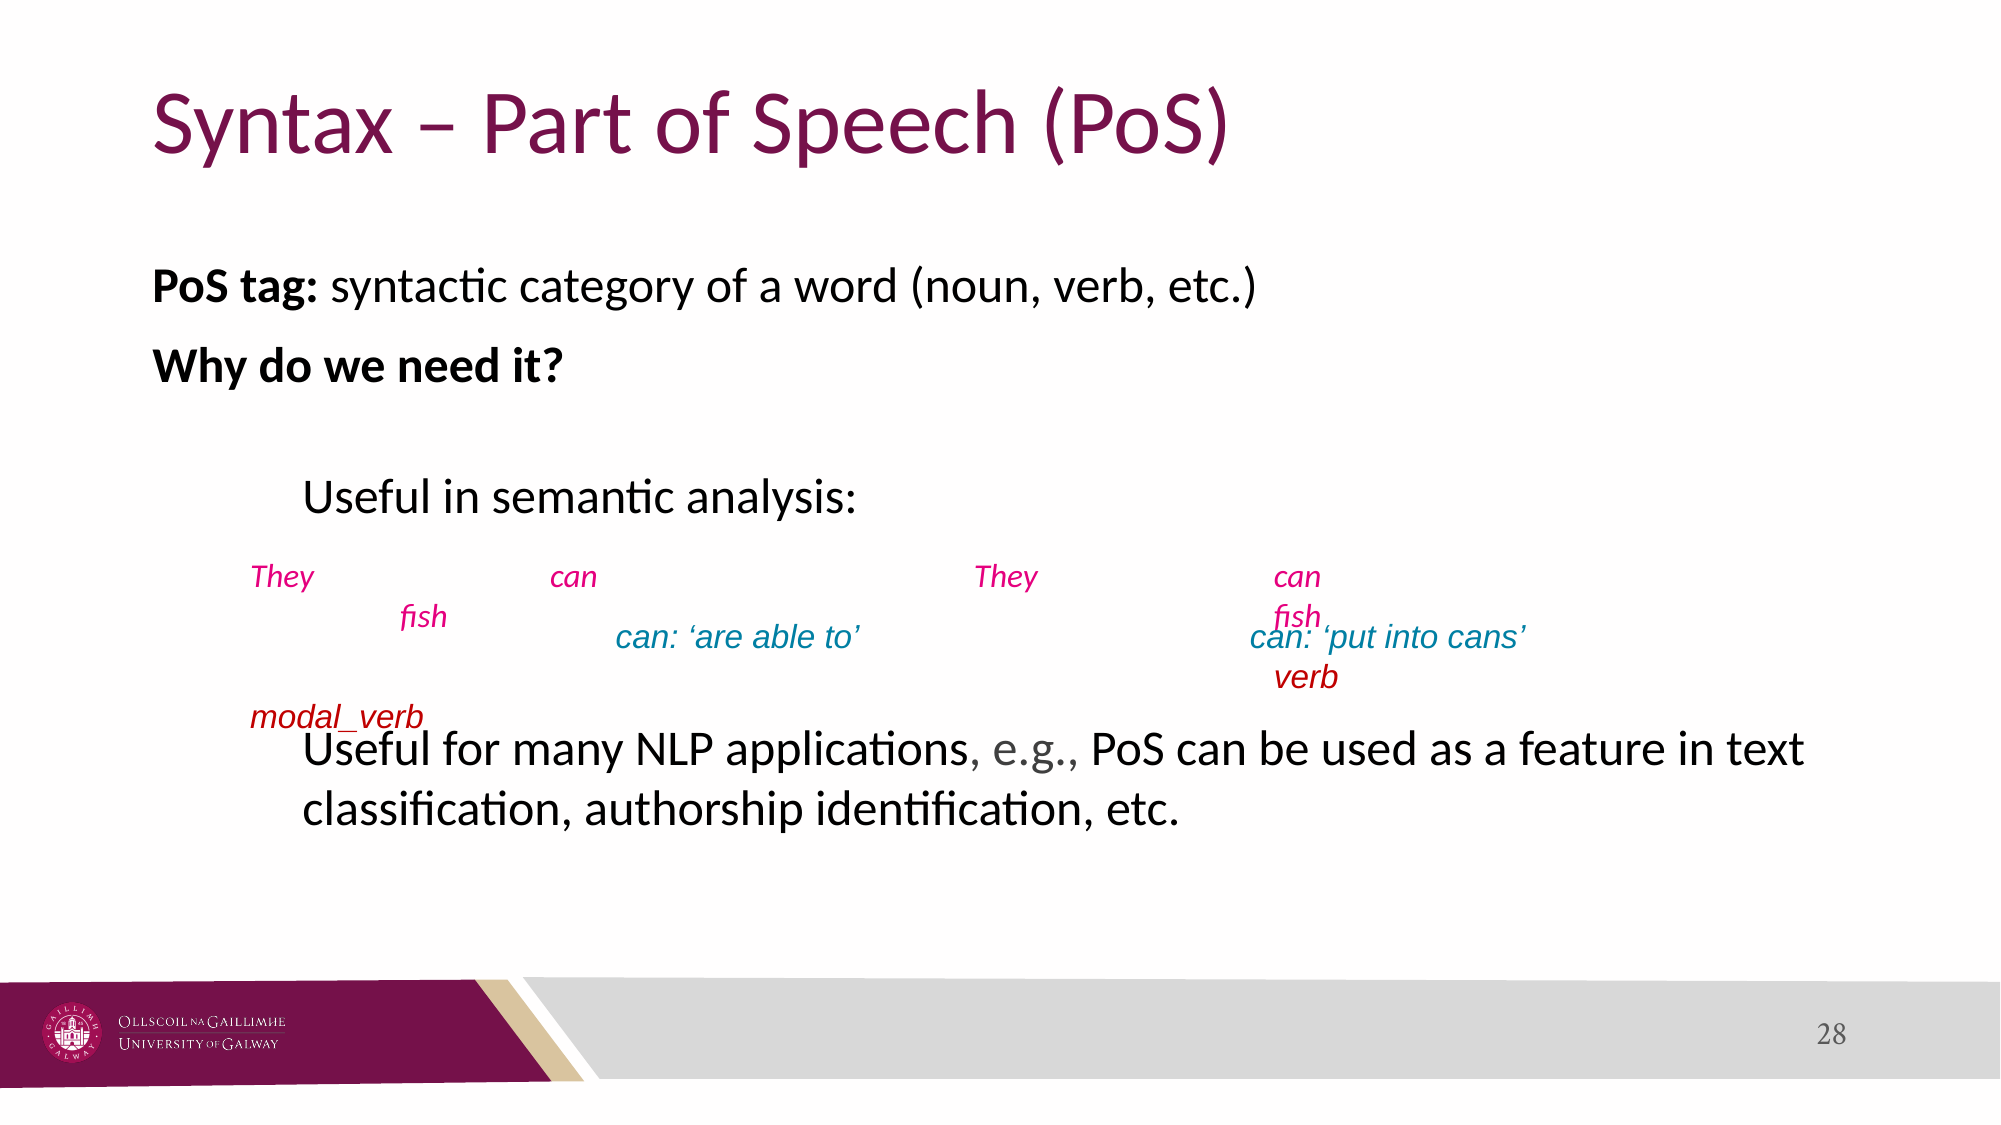

# Syntax – Part of Speech (PoS)
PoS tag: syntactic category of a word (noun, verb, etc.)
Why do we need it?

Useful in semantic analysis:

Useful for many NLP applications, e.g., PoS can be used as a feature in text classification, authorship identification, etc.

They 		can 		fish
  		modal_verb
They 		can 		fish
  		verb
can: ‘put into cans’
can: ‘are able to’
28